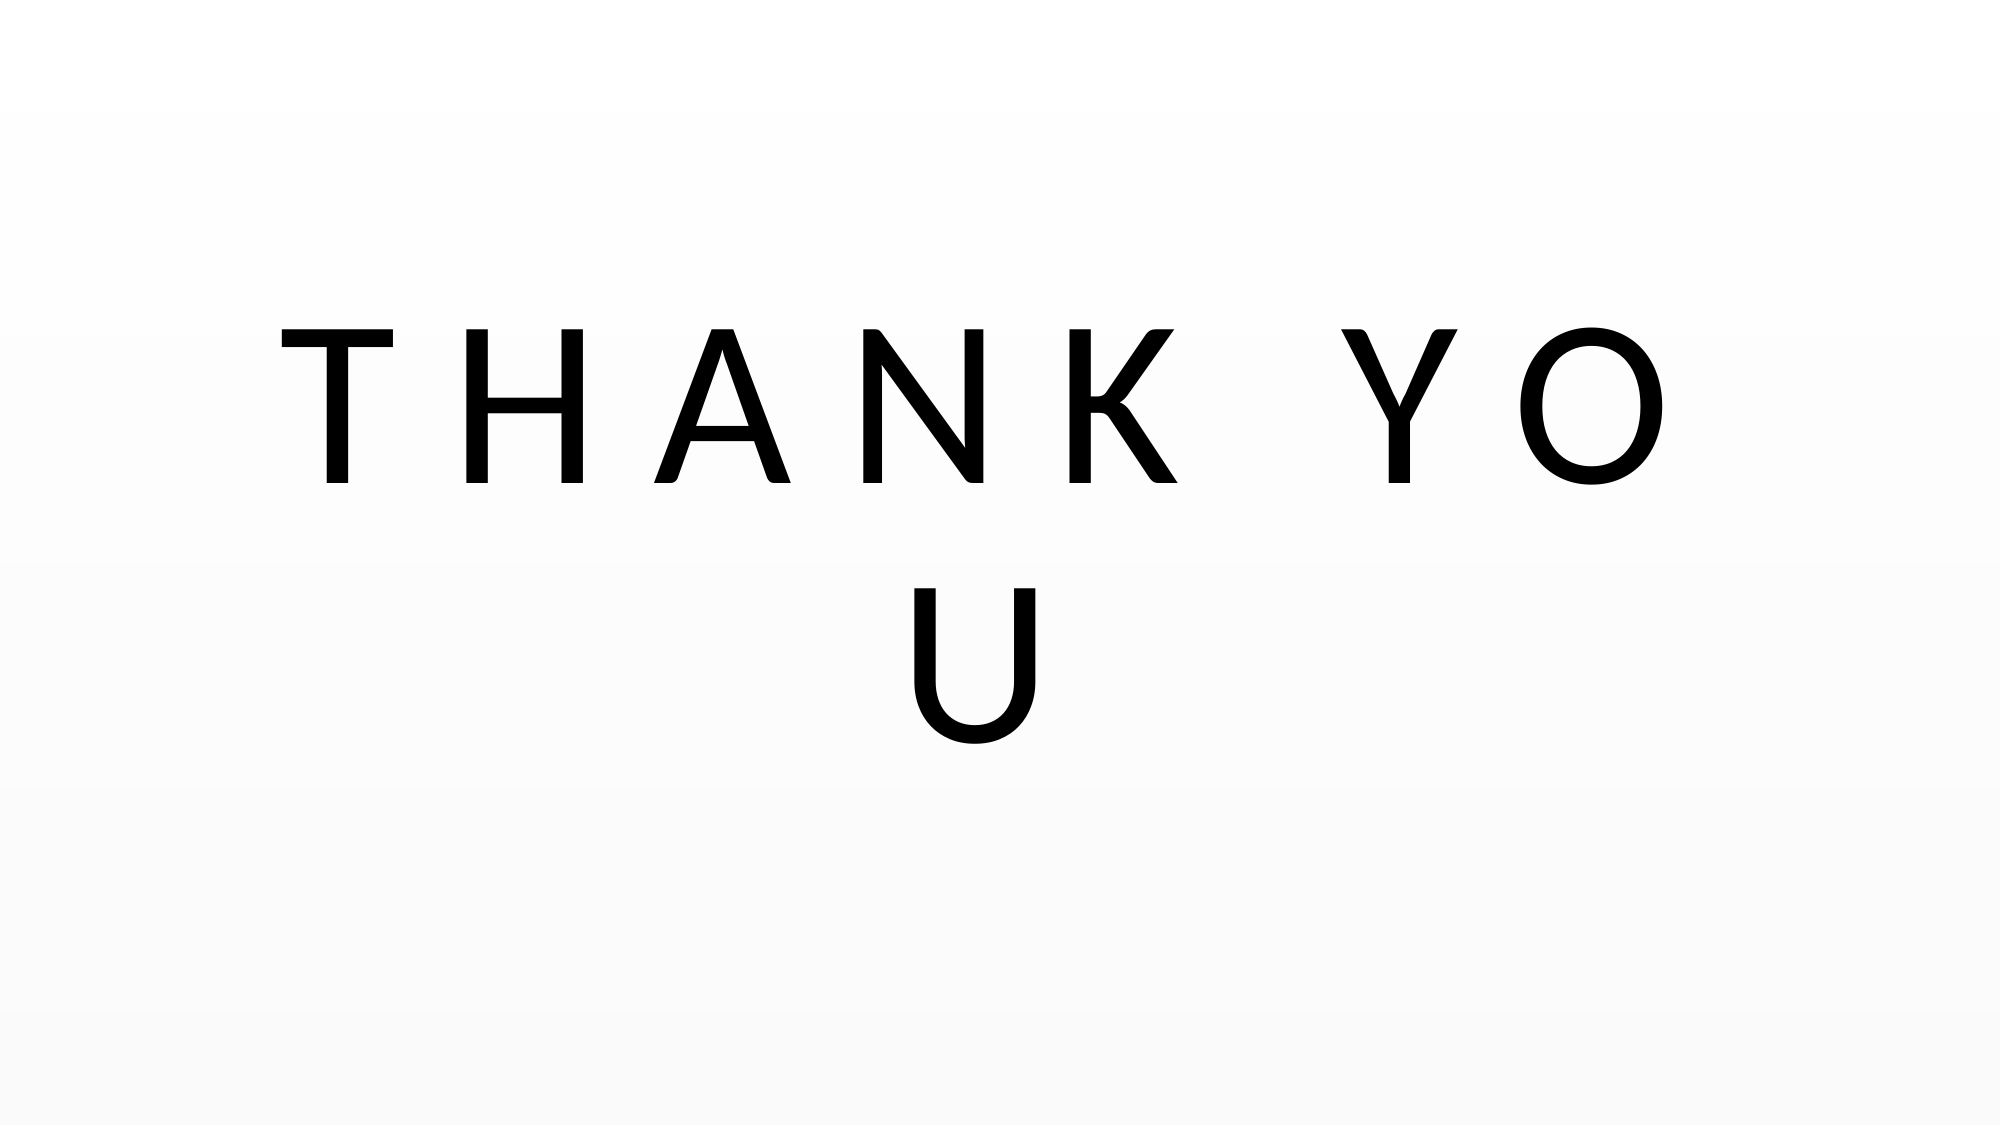

# T H A N K   Y O U